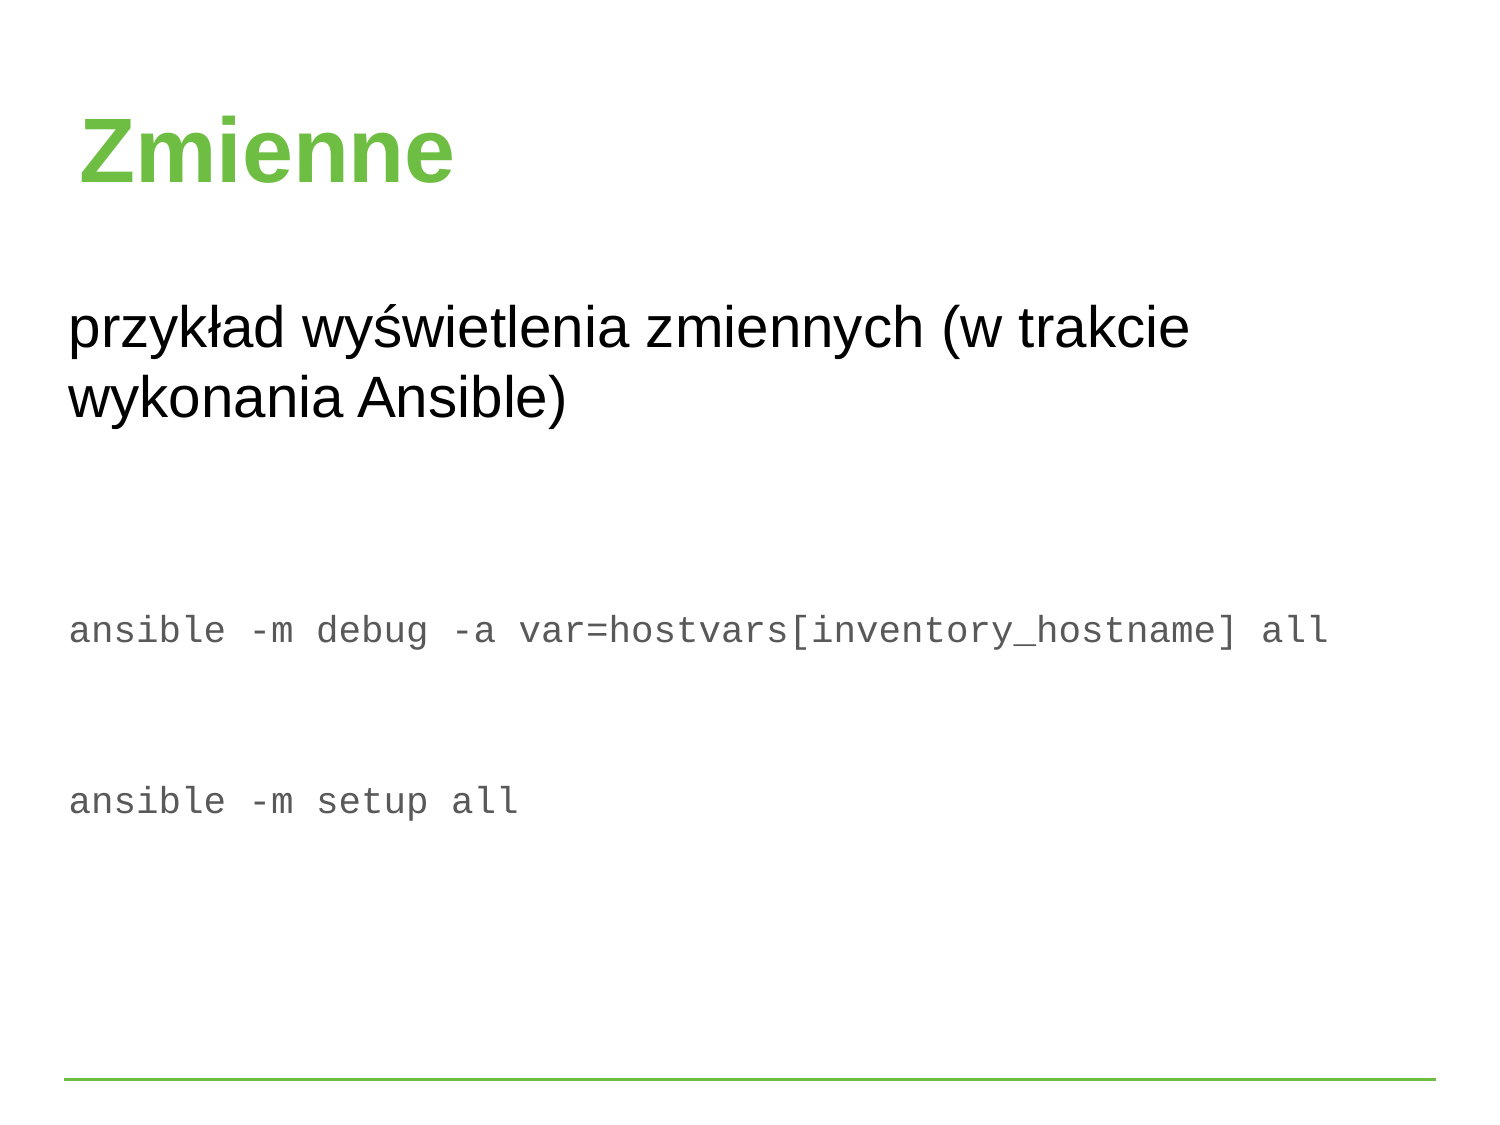

Zmienne
przykład wyświetlenia zmiennych (w trakcie wykonania Ansible)

ansible -m debug -a var=hostvars[inventory_hostname] all

ansible -m setup all